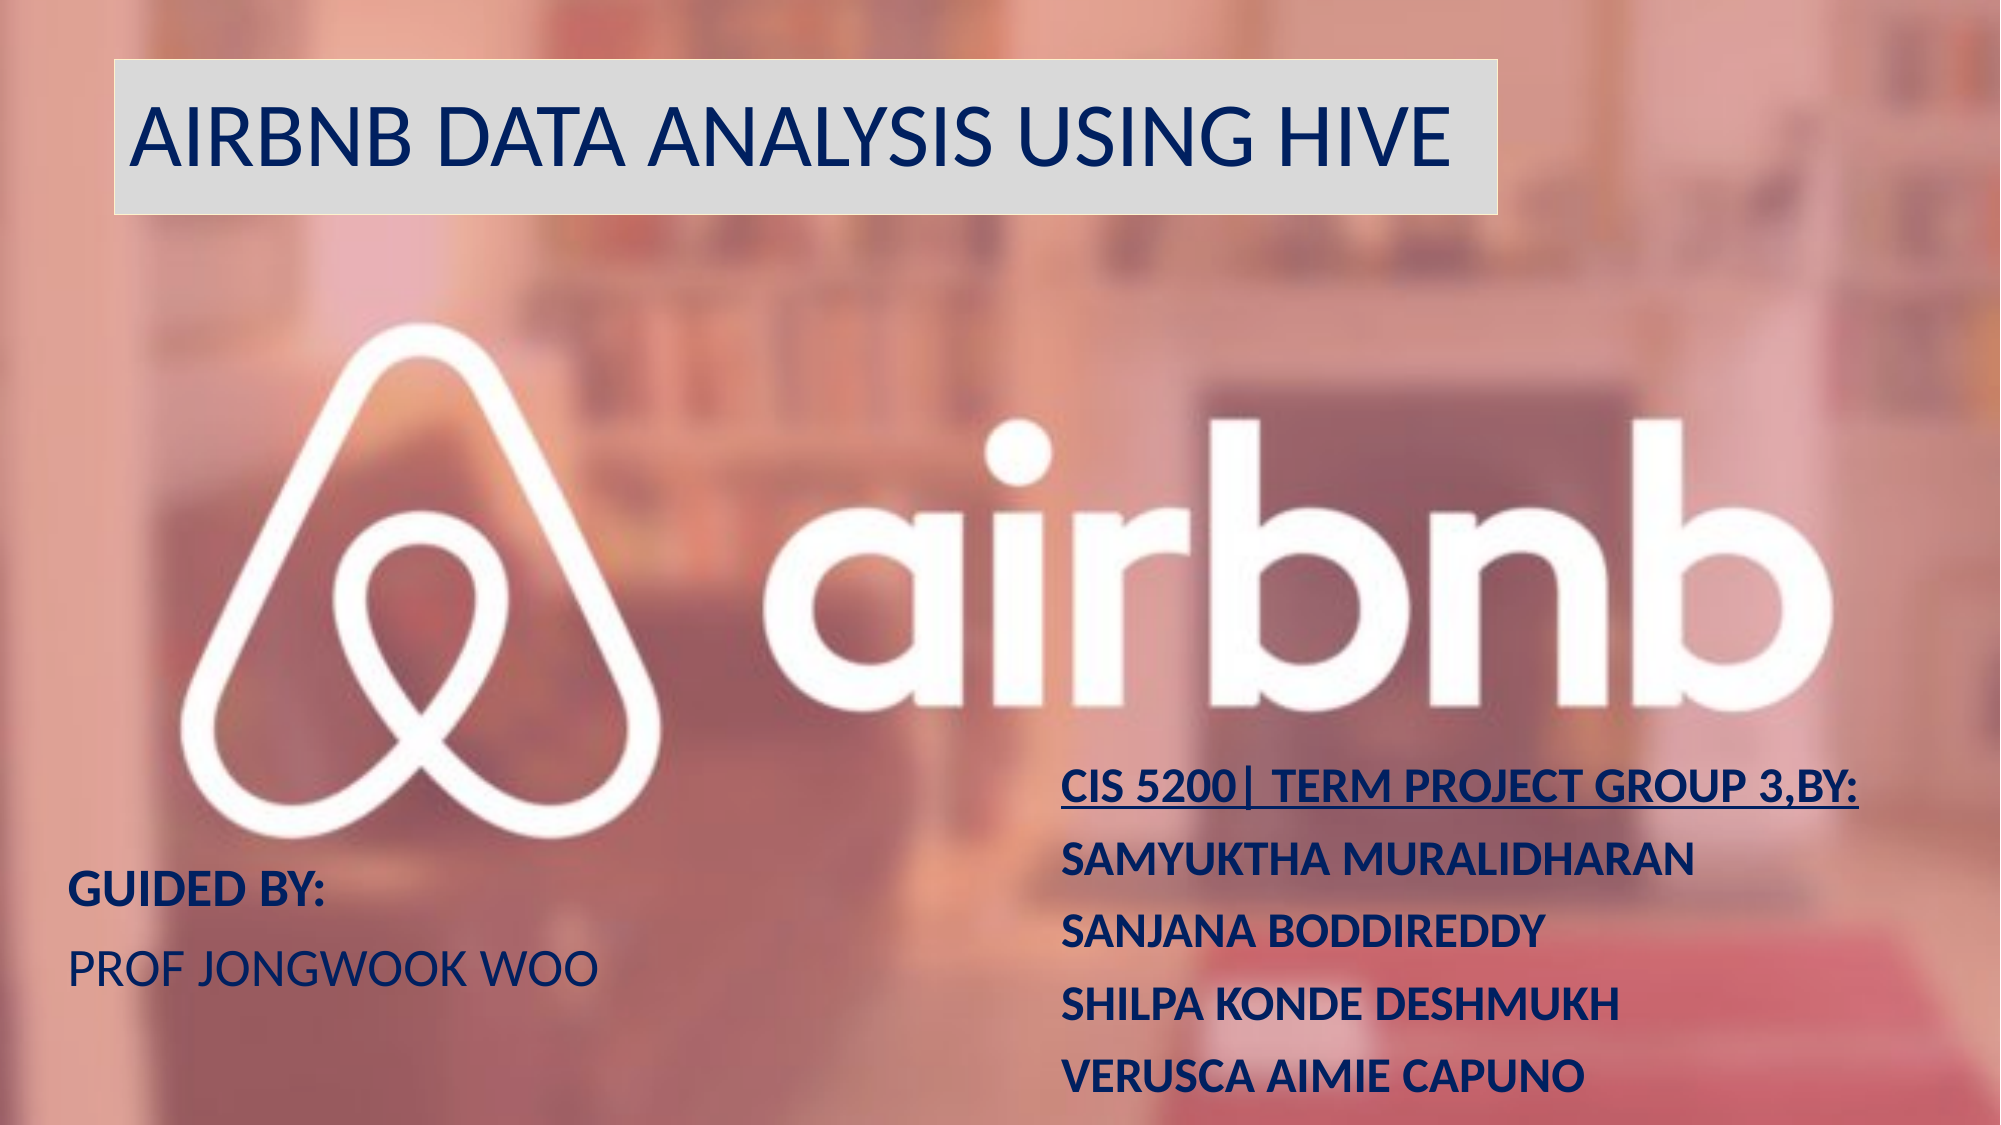

# AIRBNB DATA ANALYSIS USING HIVE
CIS 5200| TERM Project Group 3,By:
SAMYUKTHA MURALIDHARAN
SanJANA BODDIREDDY
Shilpa Konde Deshmukh
VERUSCA AIMIE CAPUNO
Guided By:
Prof Jongwook Woo